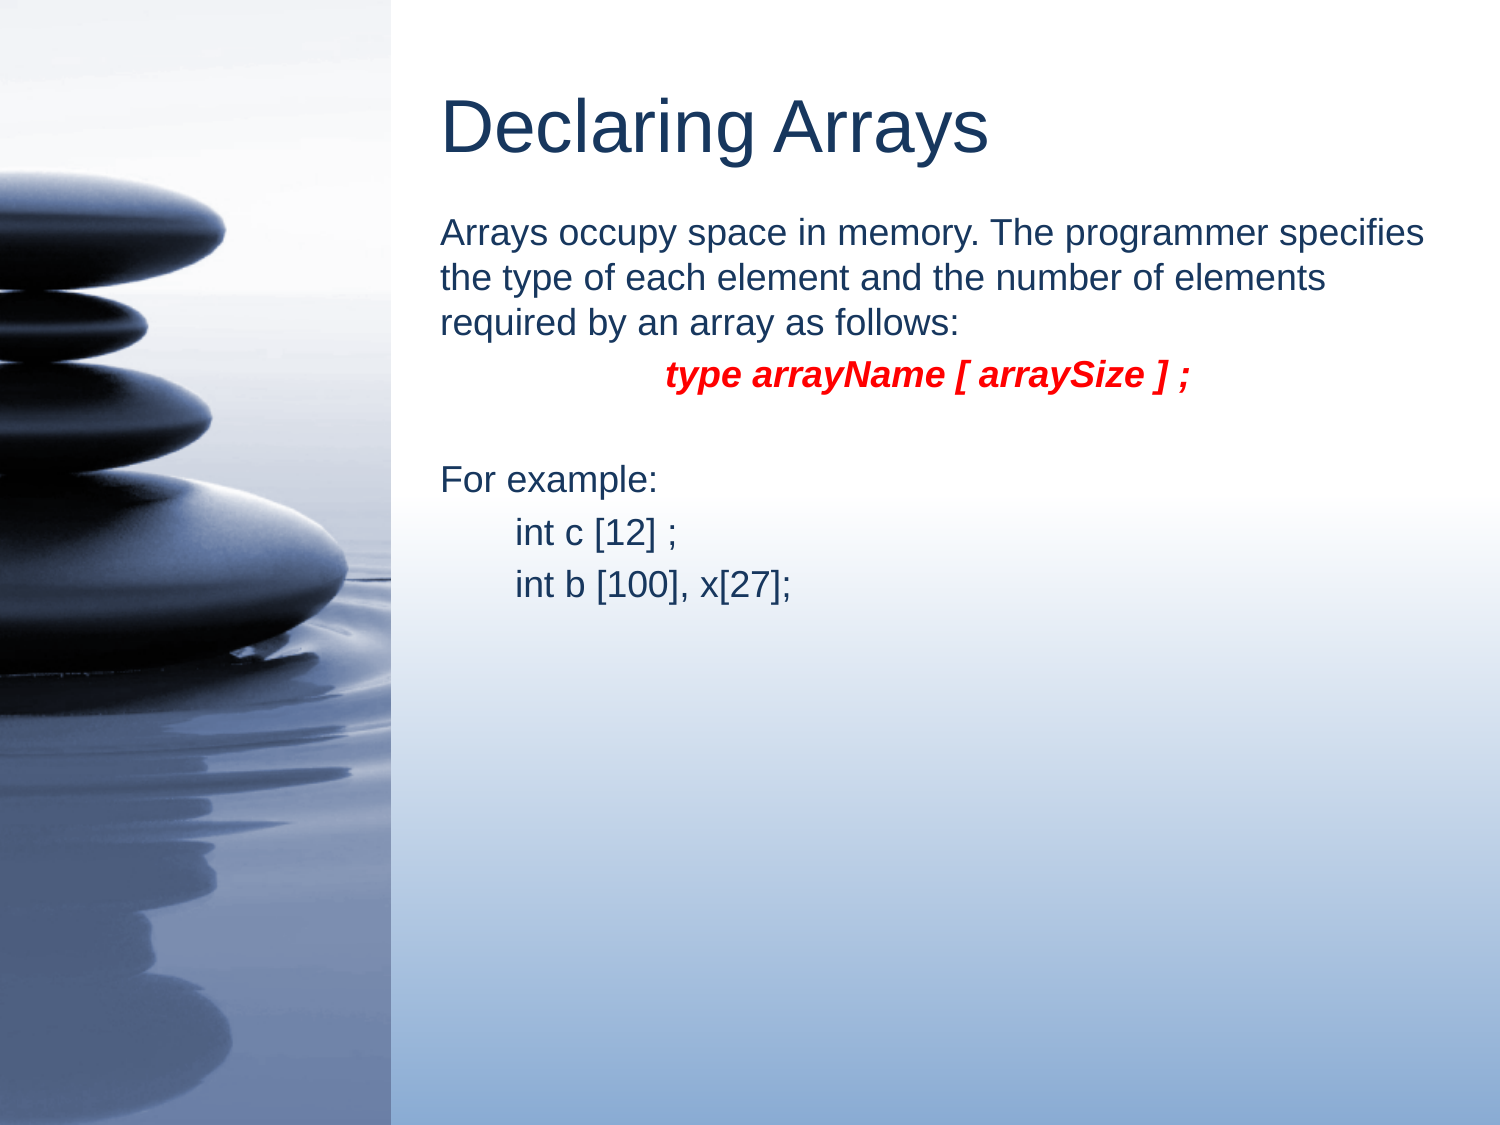

# Declaring Arrays
Arrays occupy space in memory. The programmer specifies the type of each element and the number of elements required by an array as follows:
	type arrayName [ arraySize ] ;

For example:
int c [12] ;
int b [100], x[27];